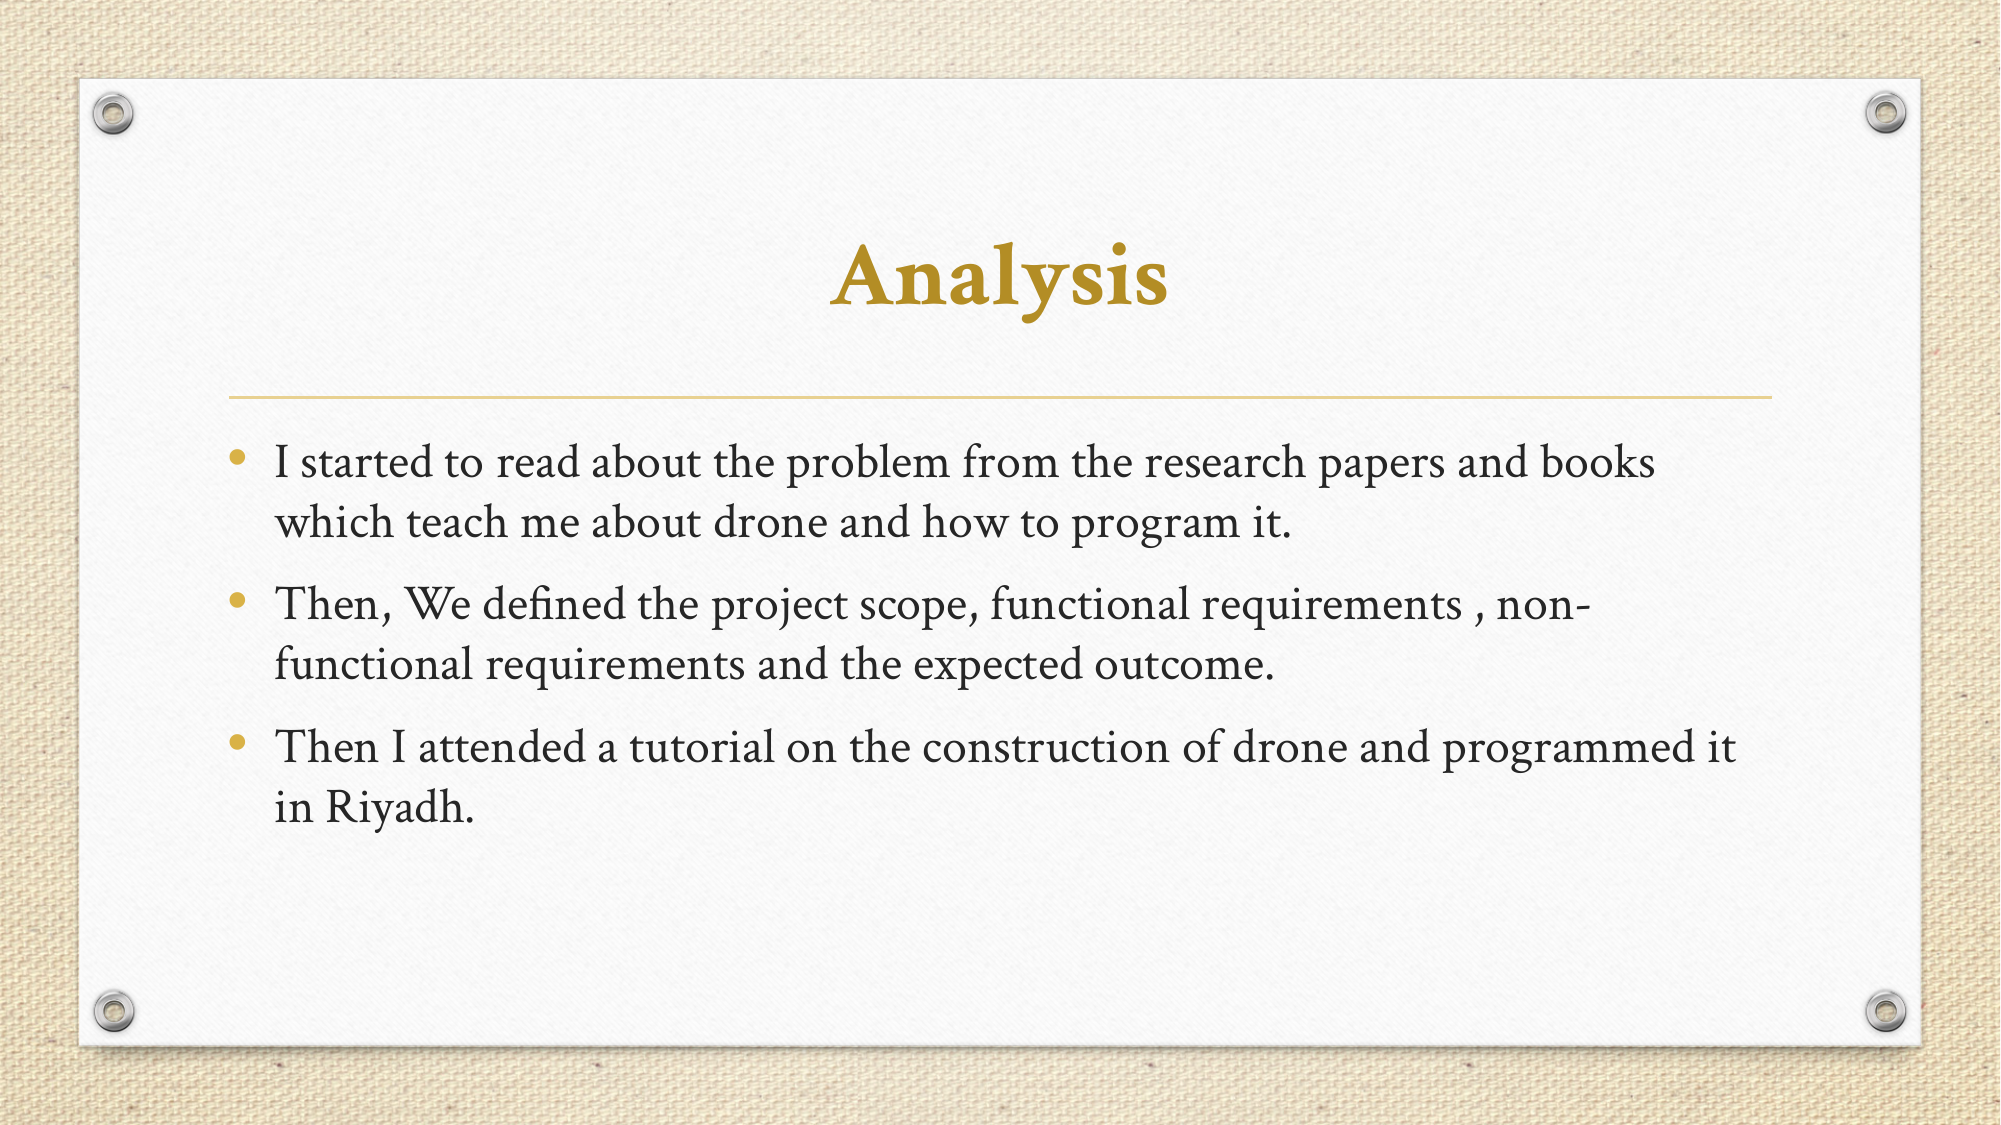

# Analysis
I started to read about the problem from the research papers and books which teach me about drone and how to program it.
Then, We defined the project scope, functional requirements , non-functional requirements and the expected outcome.
Then I attended a tutorial on the construction of drone and programmed it in Riyadh.